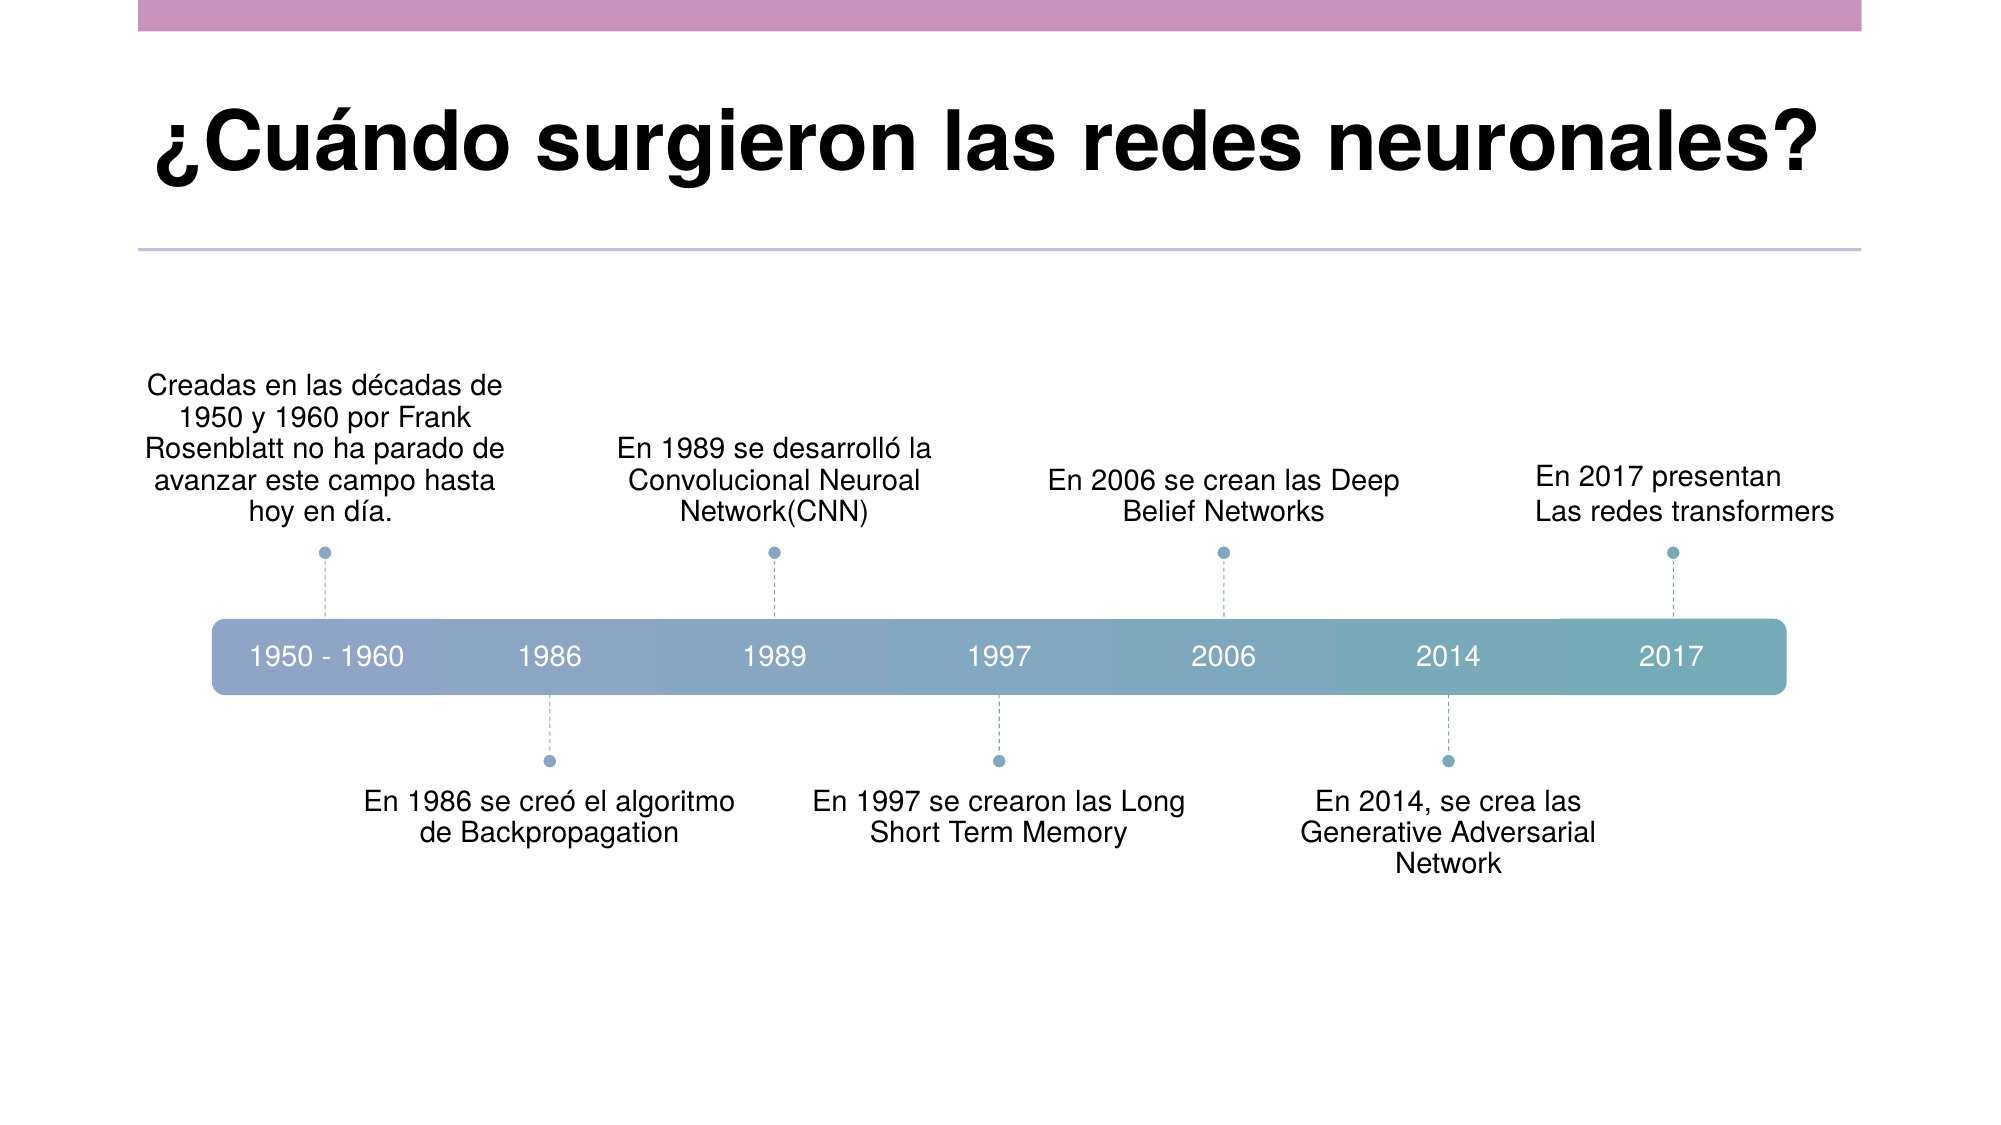

# ¿Cuándo surgieron las redes neuronales?

1950 - 1960
Creadas en las décadas de 1950 y 1960 por Frank Rosenblatt no ha parado de avanzar este campo hasta hoy en día.
1986
En 1986 se creó el algoritmo de Backpropagation
1989
En 1989 se desarrolló la Convolucional Neuroal Network(CNN)
1997
En 1997 se crearon las Long Short Term Memory
2006
En 2006 se crean las Deep Belief Networks
2014
En 2014, se crea las Generative Adversarial Network
2017
En 2017 presentan
Las redes transformers
19